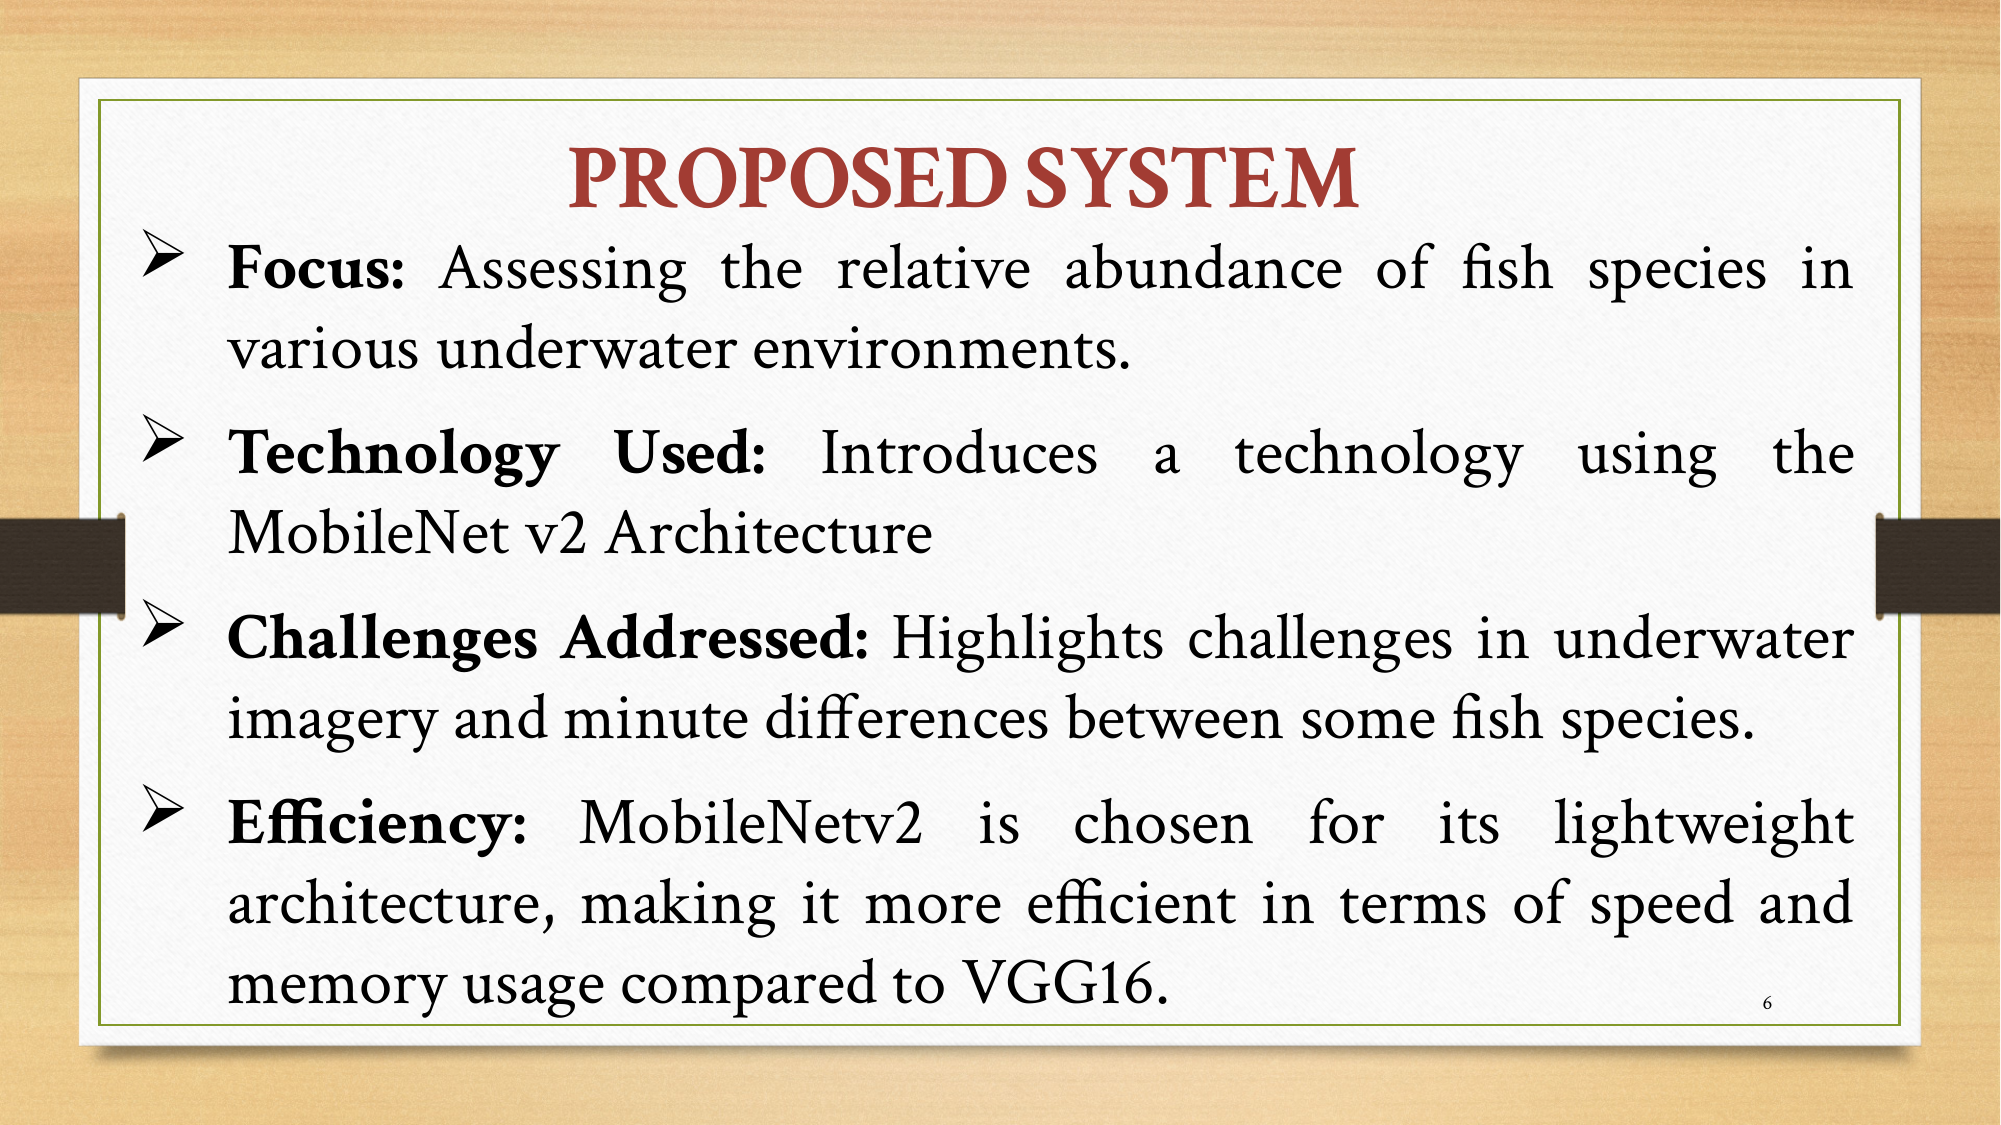

PROPOSED SYSTEM

Focus: Assessing the relative abundance of fish species in various underwater environments.
Technology Used: Introduces a technology using the MobileNet v2 Architecture
Challenges Addressed: Highlights challenges in underwater imagery and minute differences between some fish species.
Efficiency: MobileNetv2 is chosen for its lightweight architecture, making it more efficient in terms of speed and memory usage compared to VGG16.
6